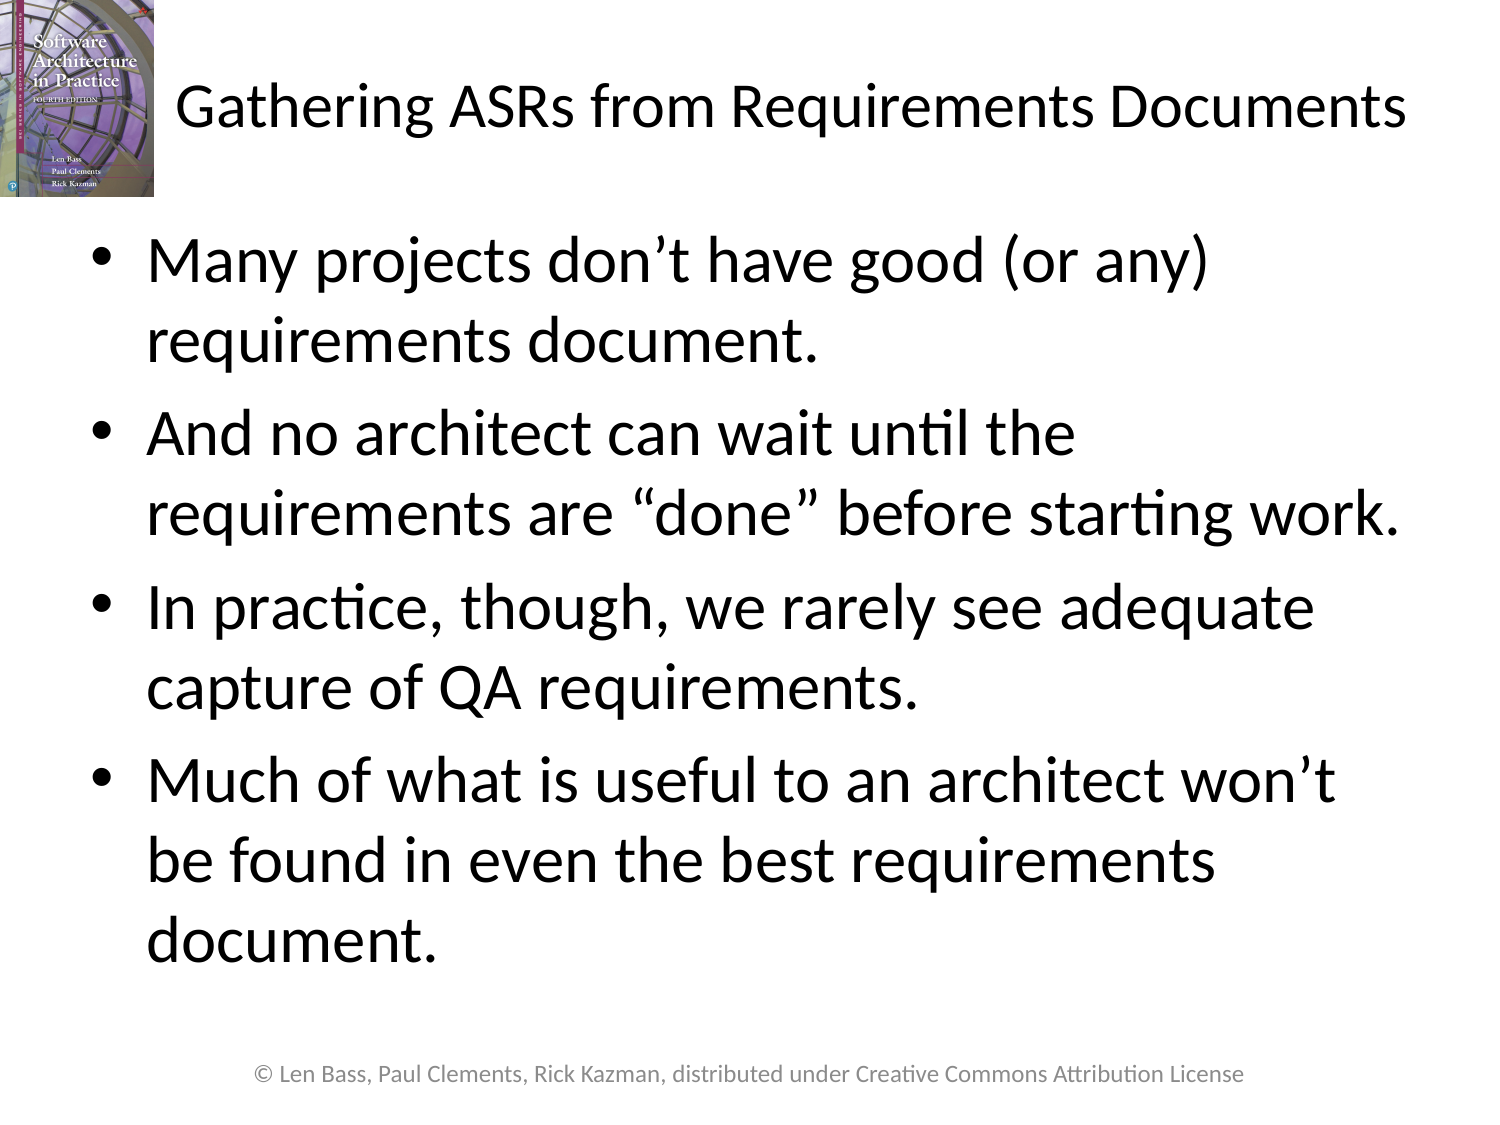

# Gathering ASRs from Requirements Documents
Many projects don’t have good (or any) requirements document.
And no architect can wait until the requirements are “done” before starting work.
In practice, though, we rarely see adequate capture of QA requirements.
Much of what is useful to an architect won’t be found in even the best requirements document.

© Len Bass, Paul Clements, Rick Kazman, distributed under Creative Commons Attribution License